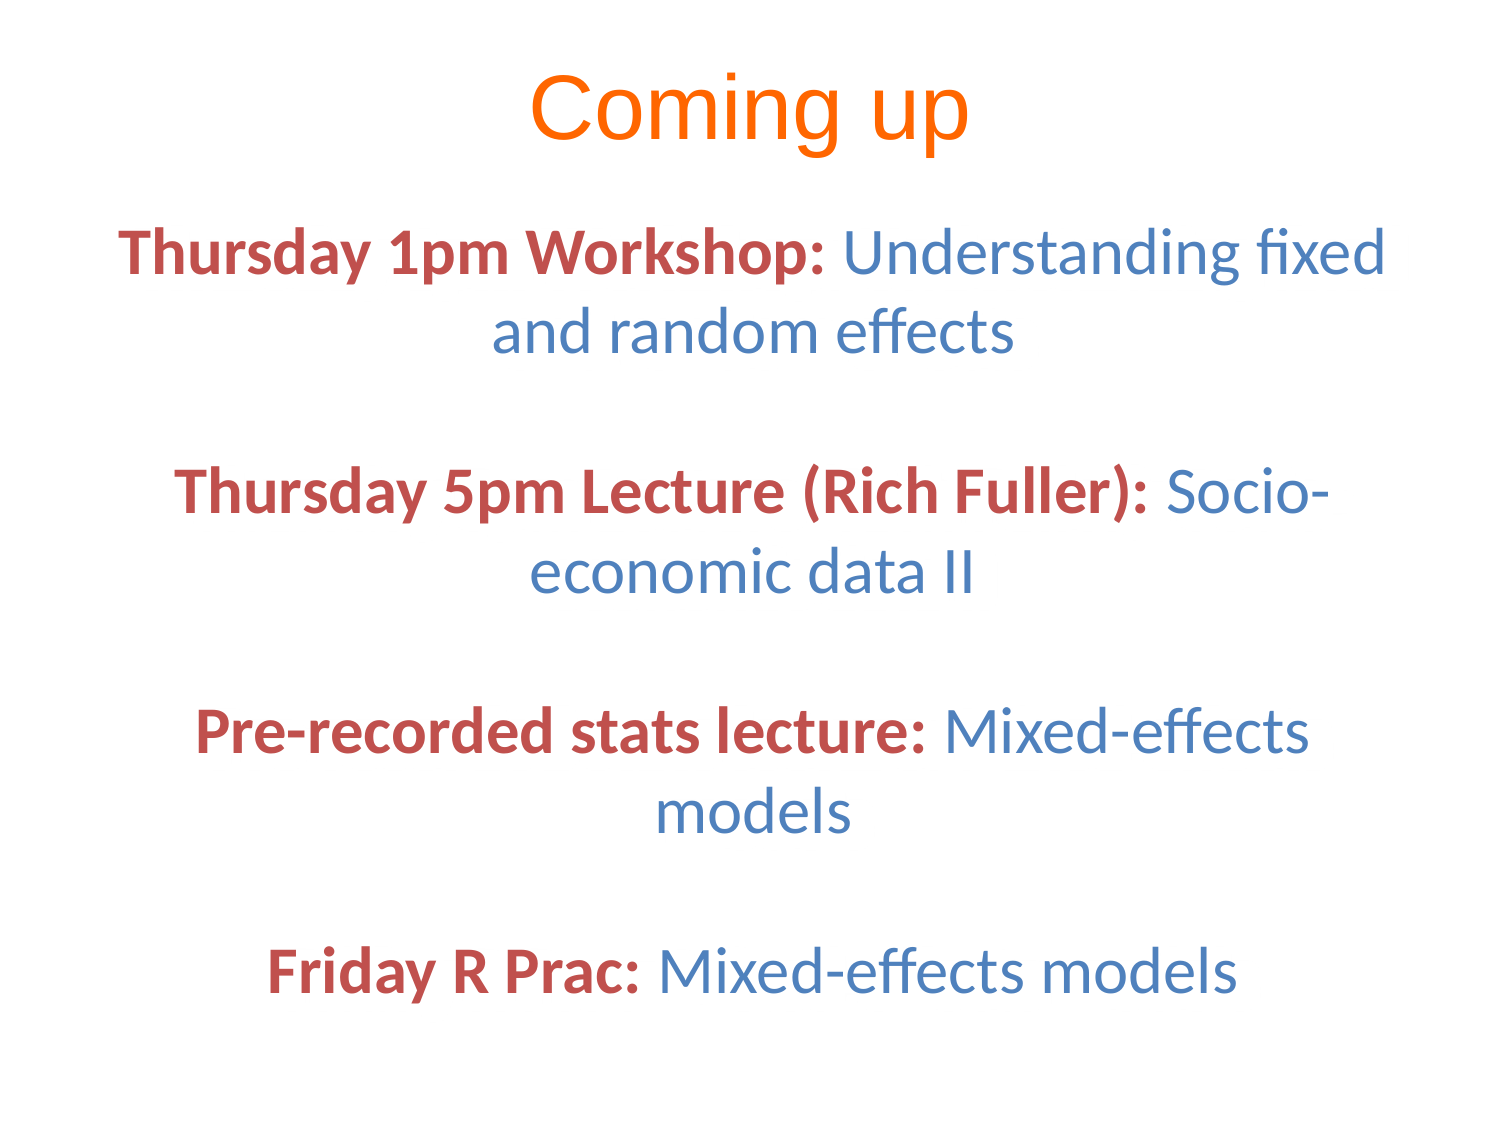

Coming up
Thursday 1pm Workshop: Understanding fixed and random effects

Thursday 5pm Lecture (Rich Fuller): Socio-economic data II

Pre-recorded stats lecture: Mixed-effects models

Friday R Prac: Mixed-effects models